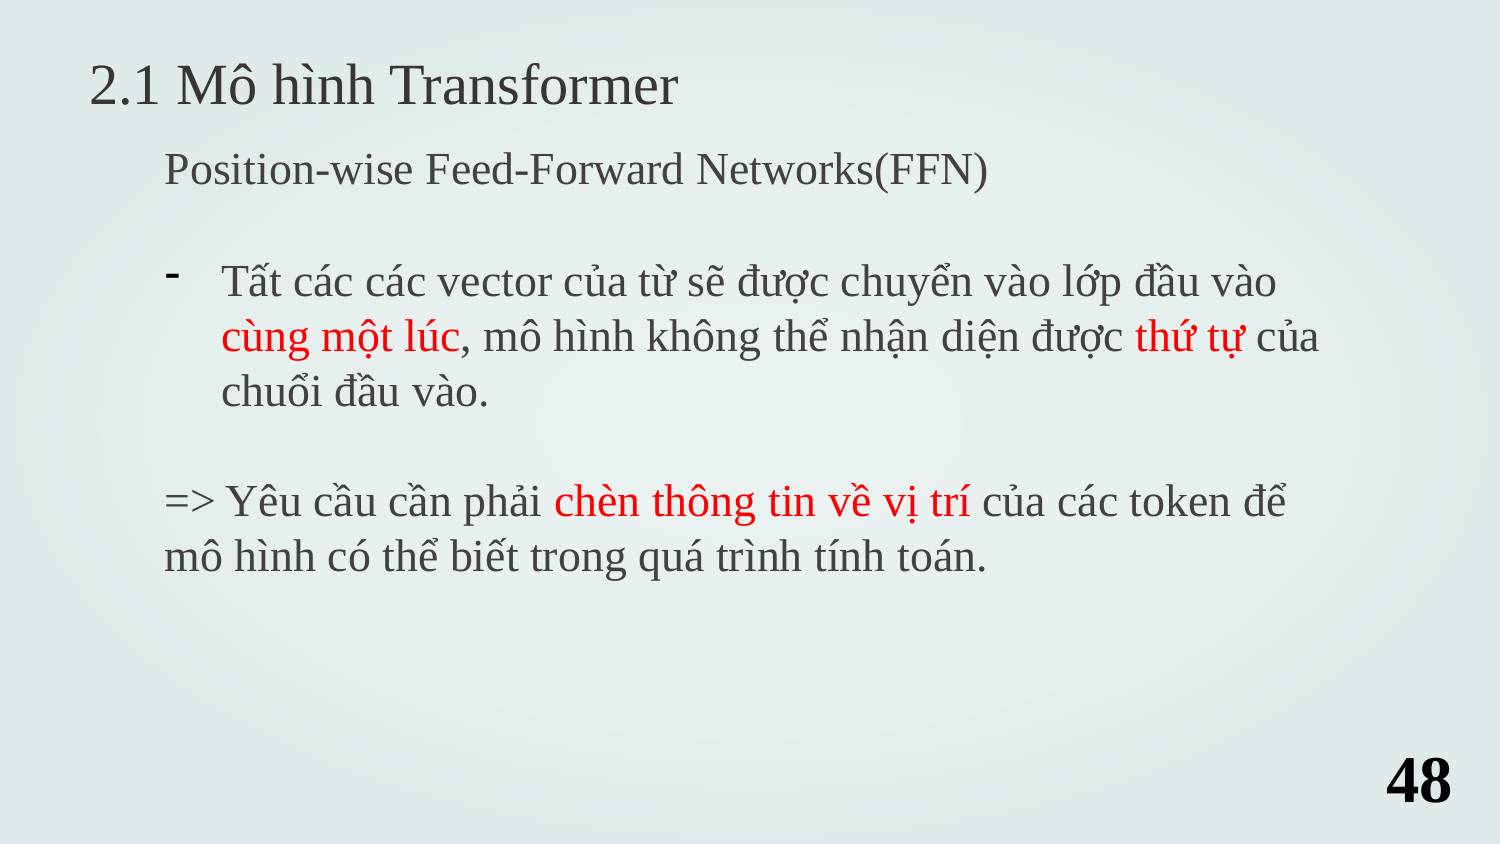

2.1 Mô hình Transformer
Position-wise Feed-Forward Networks(FFN)
Tất các các vector của từ sẽ được chuyển vào lớp đầu vào cùng một lúc, mô hình không thể nhận diện được thứ tự của chuổi đầu vào.

=> Yêu cầu cần phải chèn thông tin về vị trí của các token để mô hình có thể biết trong quá trình tính toán.

48